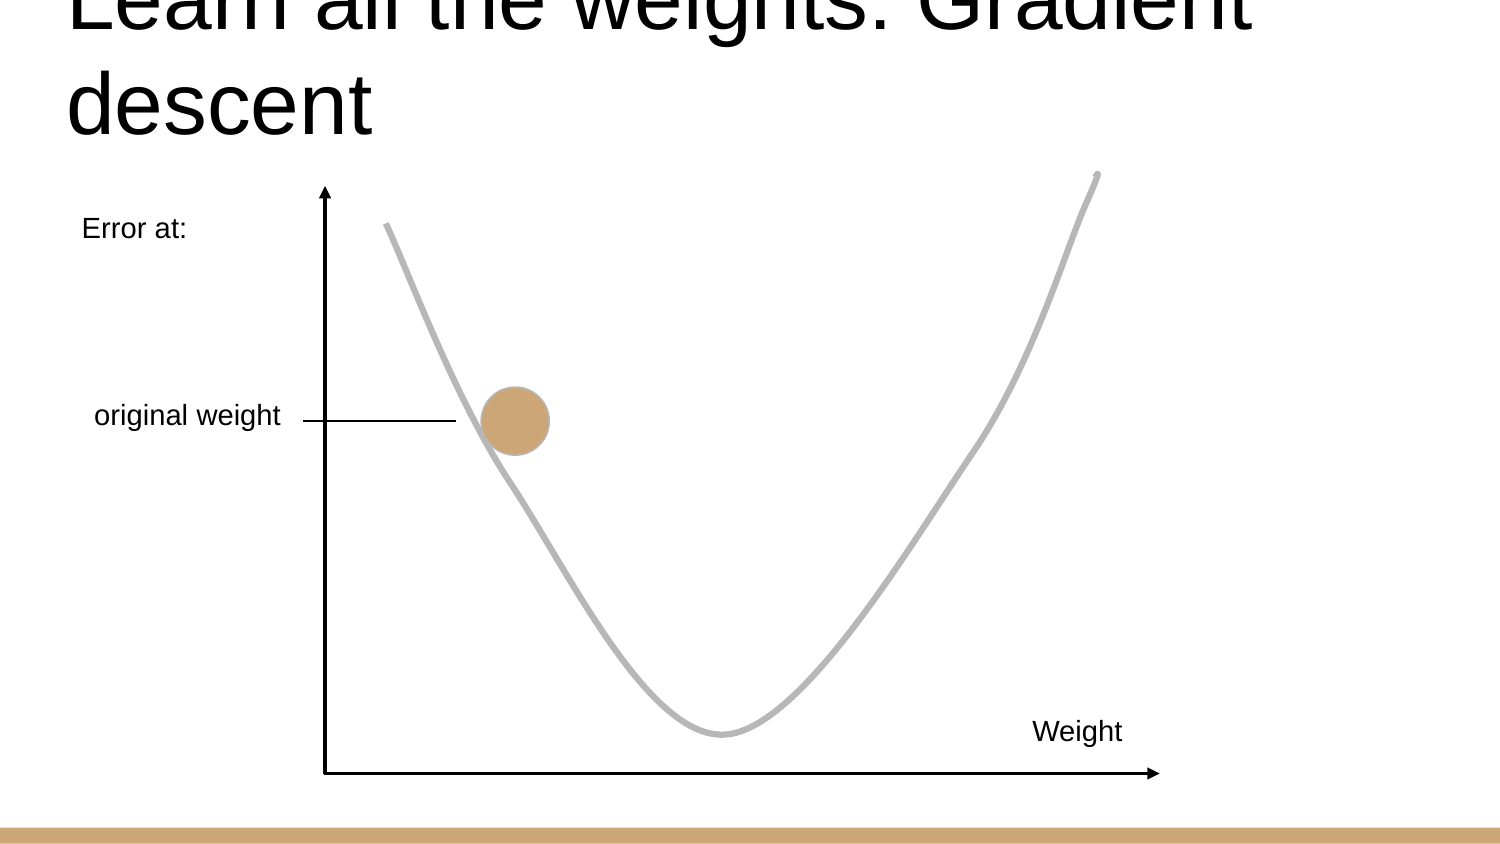

# Learn all the weights: Gradient descent

Error at:
original weight

Weight